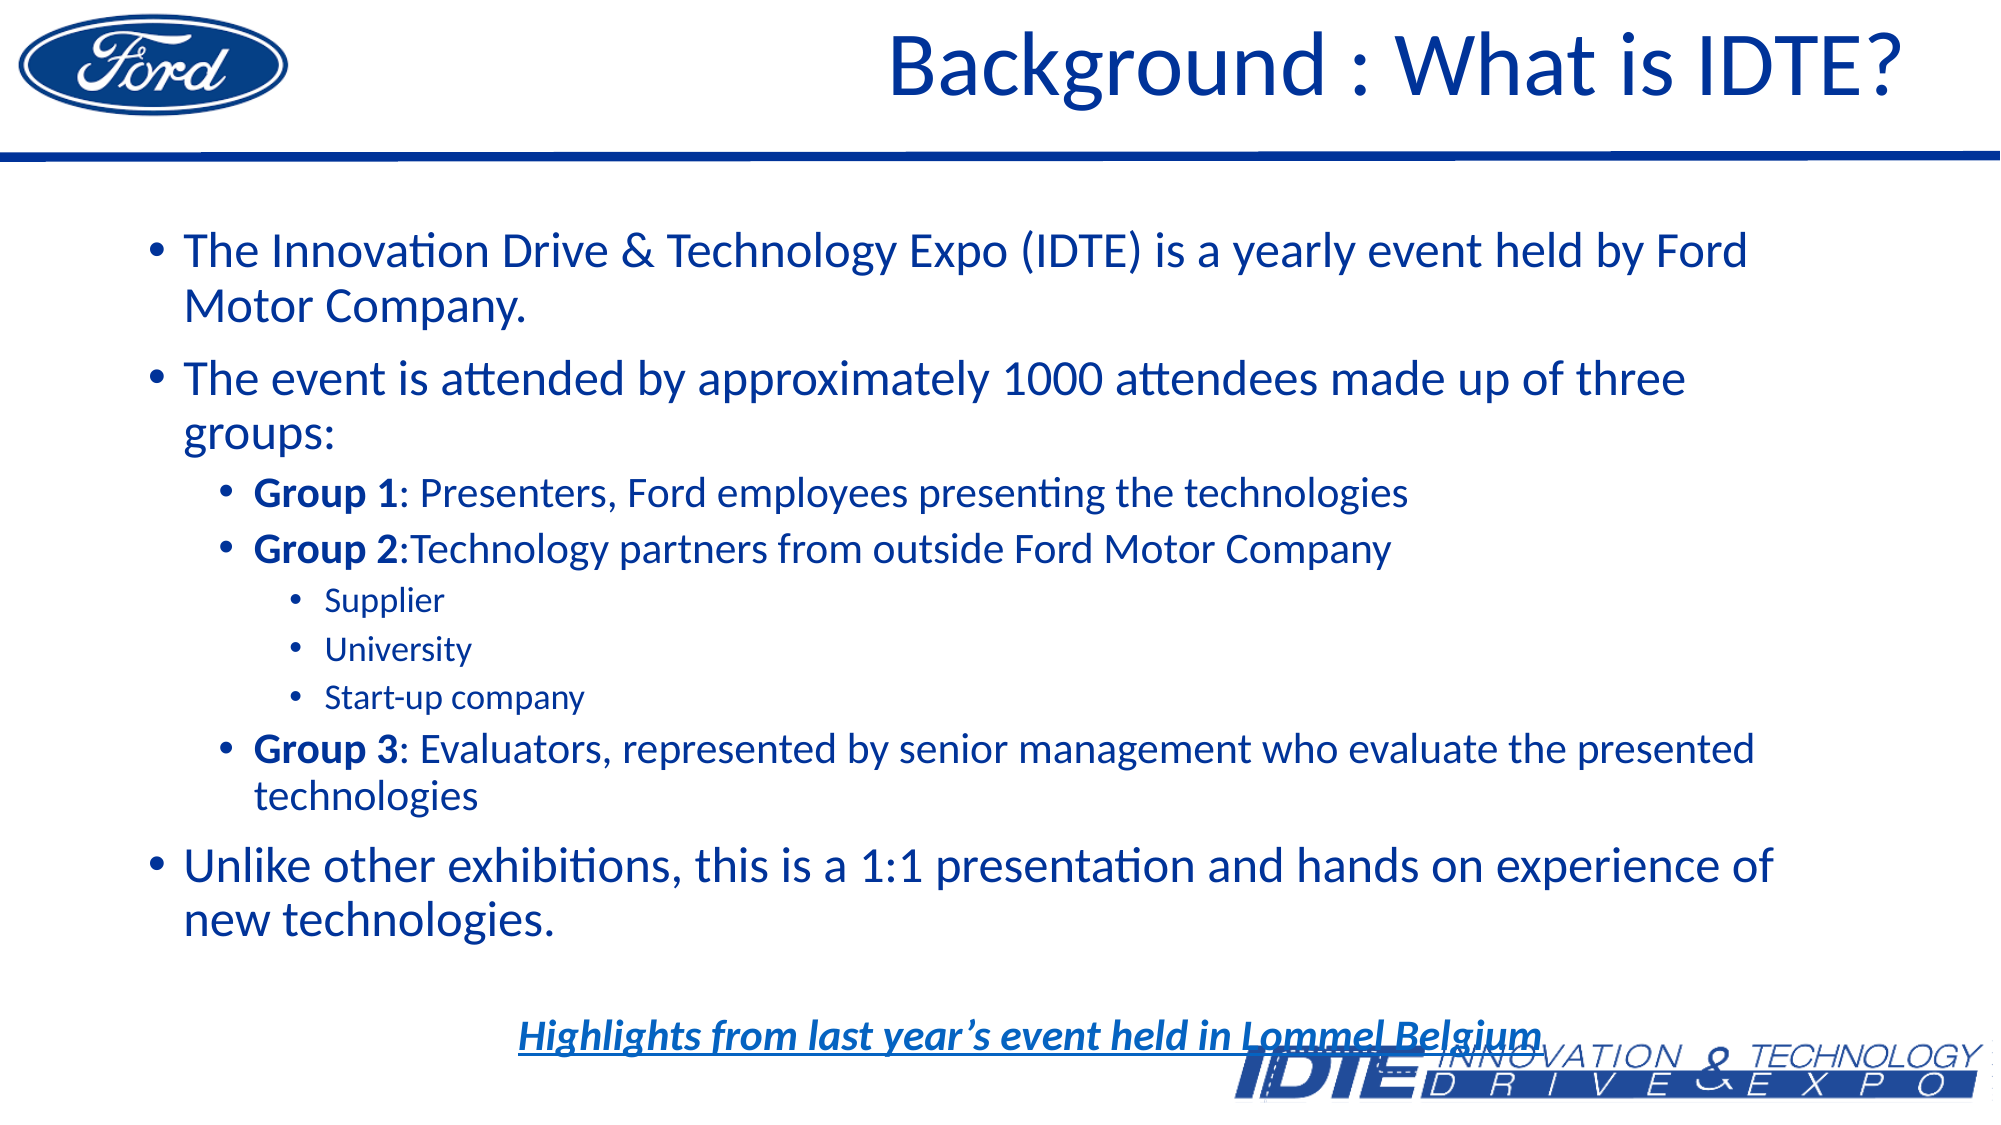

# Background : What is IDTE?
The Innovation Drive & Technology Expo (IDTE) is a yearly event held by Ford Motor Company.
The event is attended by approximately 1000 attendees made up of three groups:
Group 1: Presenters, Ford employees presenting the technologies
Group 2:Technology partners from outside Ford Motor Company
Supplier
University
Start-up company
Group 3: Evaluators, represented by senior management who evaluate the presented technologies
Unlike other exhibitions, this is a 1:1 presentation and hands on experience of new technologies.

Highlights from last year’s event held in Lommel Belgium